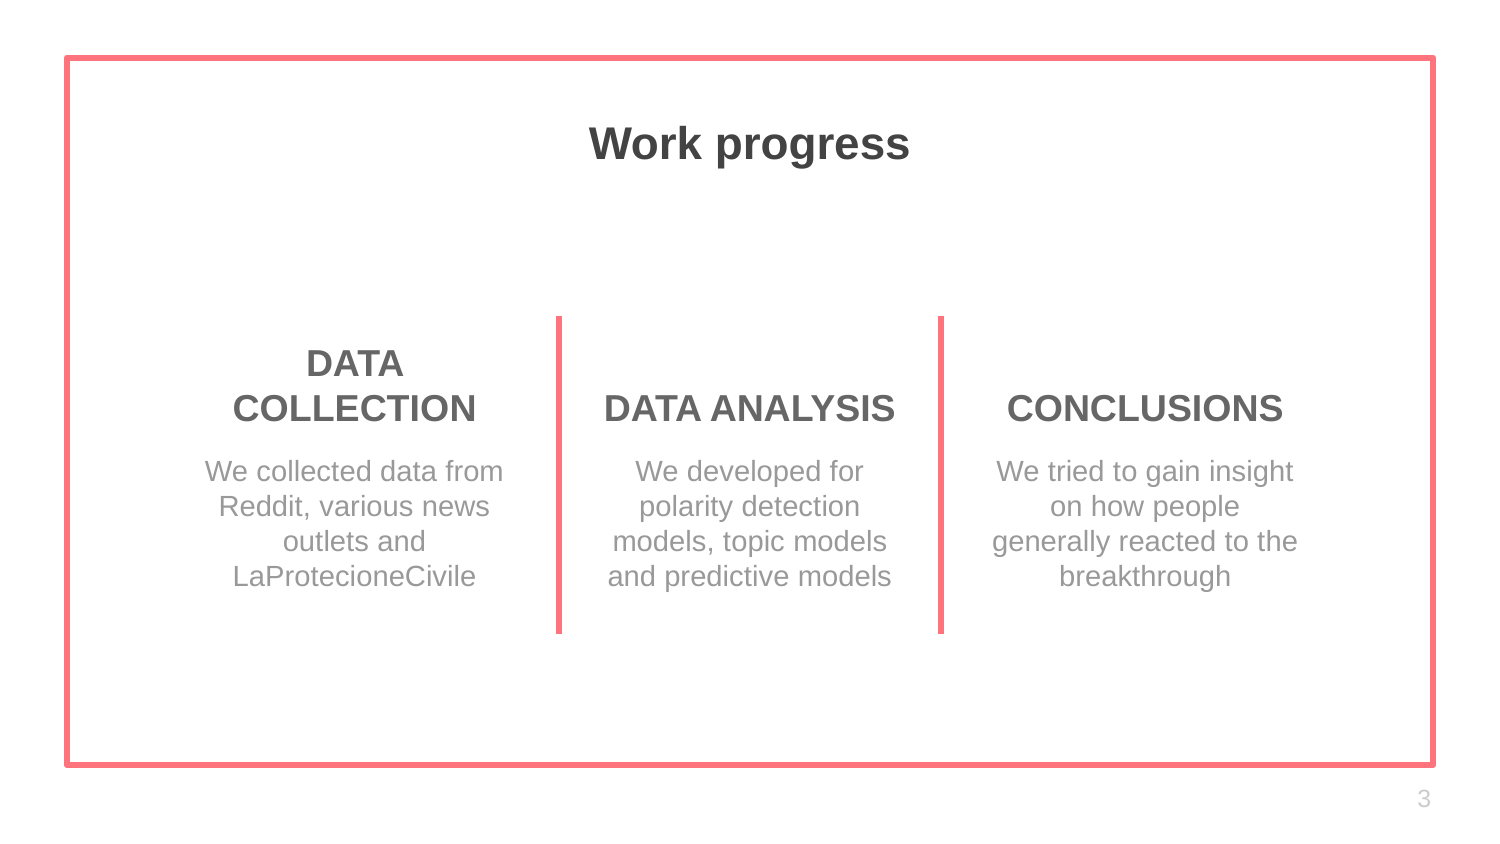

# Work progress
DATA COLLECTION
DATA ANALYSIS
CONCLUSIONS
We collected data from Reddit, various news outlets and LaProtecioneCivile
We developed for polarity detection models, topic models and predictive models
We tried to gain insight on how people generally reacted to the breakthrough
3